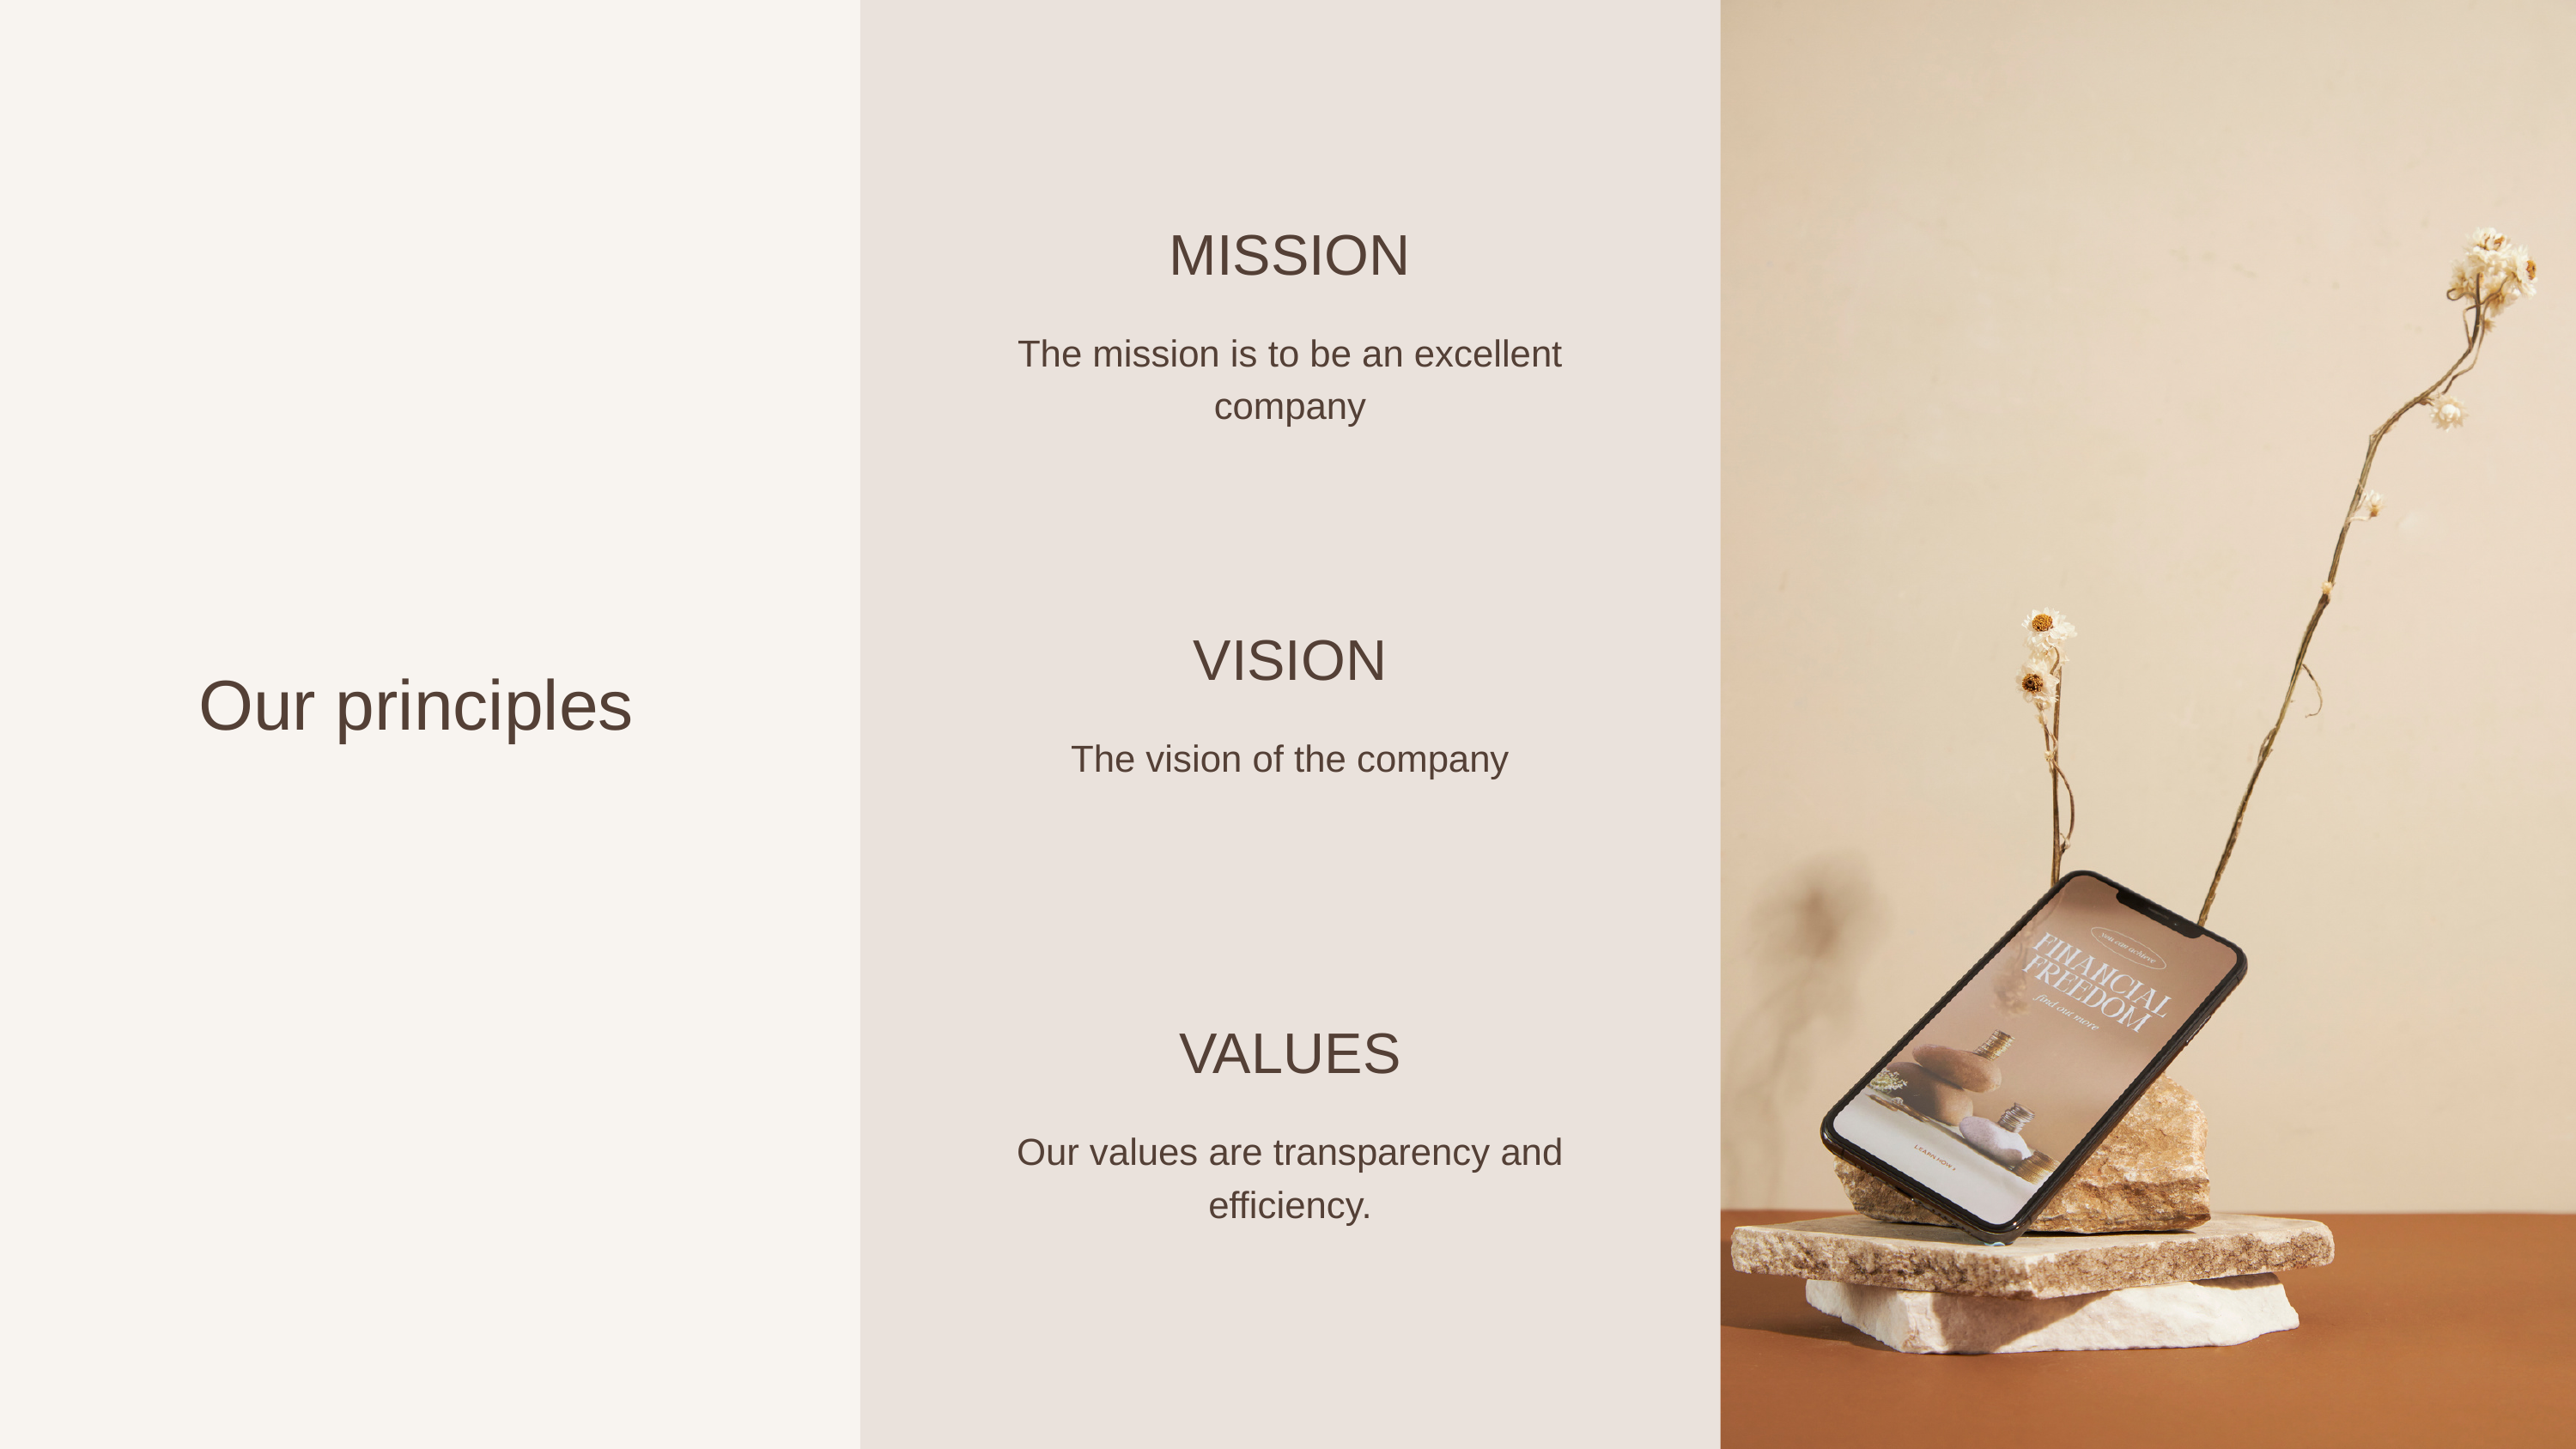

MISSION
The mission is to be an excellent company
VISION
Our principles
The vision of the company

VALUES
Our values are transparency and efficiency.